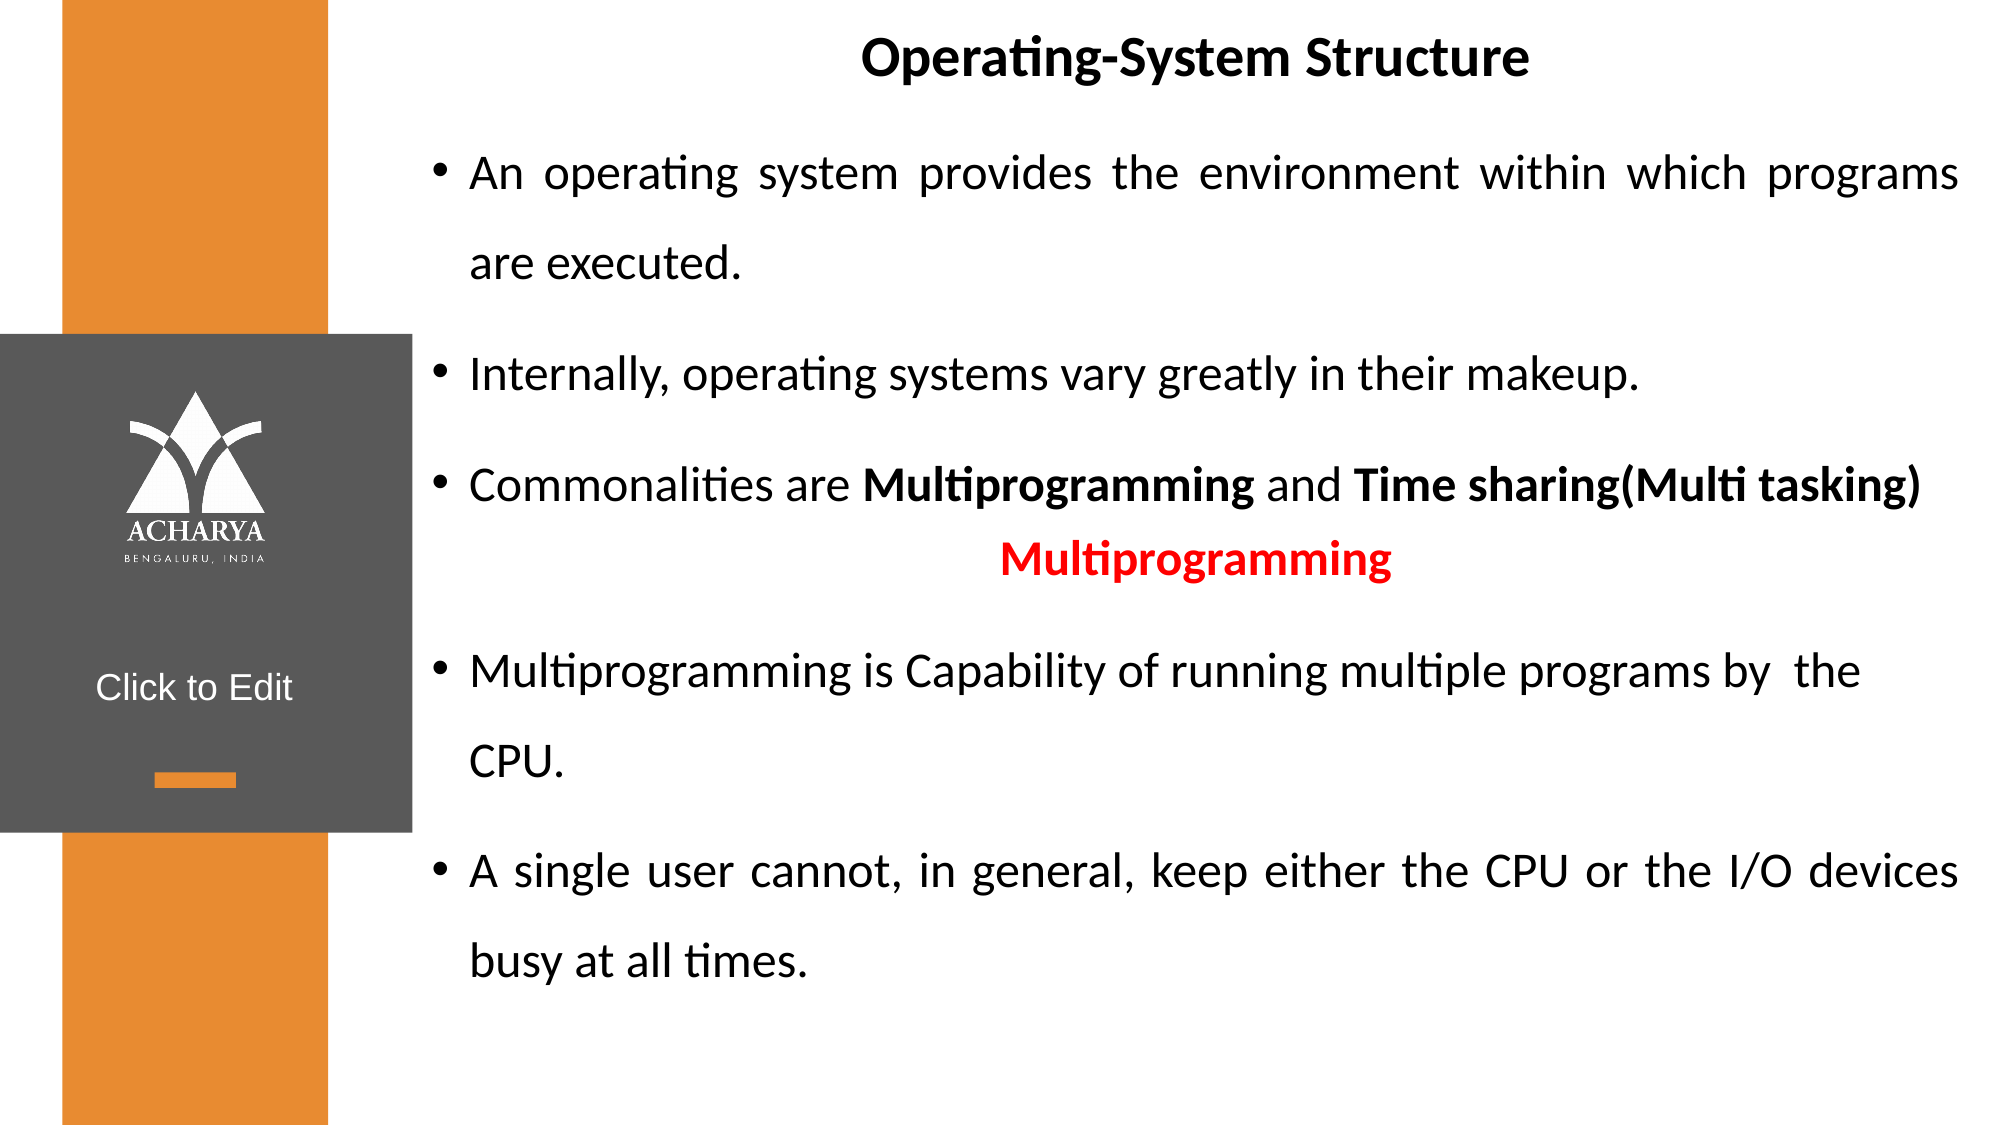

Operating-System Structure
An operating system provides the environment within which programs are executed.
Internally, operating systems vary greatly in their makeup.
Commonalities are Multiprogramming and Time sharing(Multi tasking)
Multiprogramming
Multiprogramming is Capability of running multiple programs by  the CPU.
A single user cannot, in general, keep either the CPU or the I/O devices busy at all times.